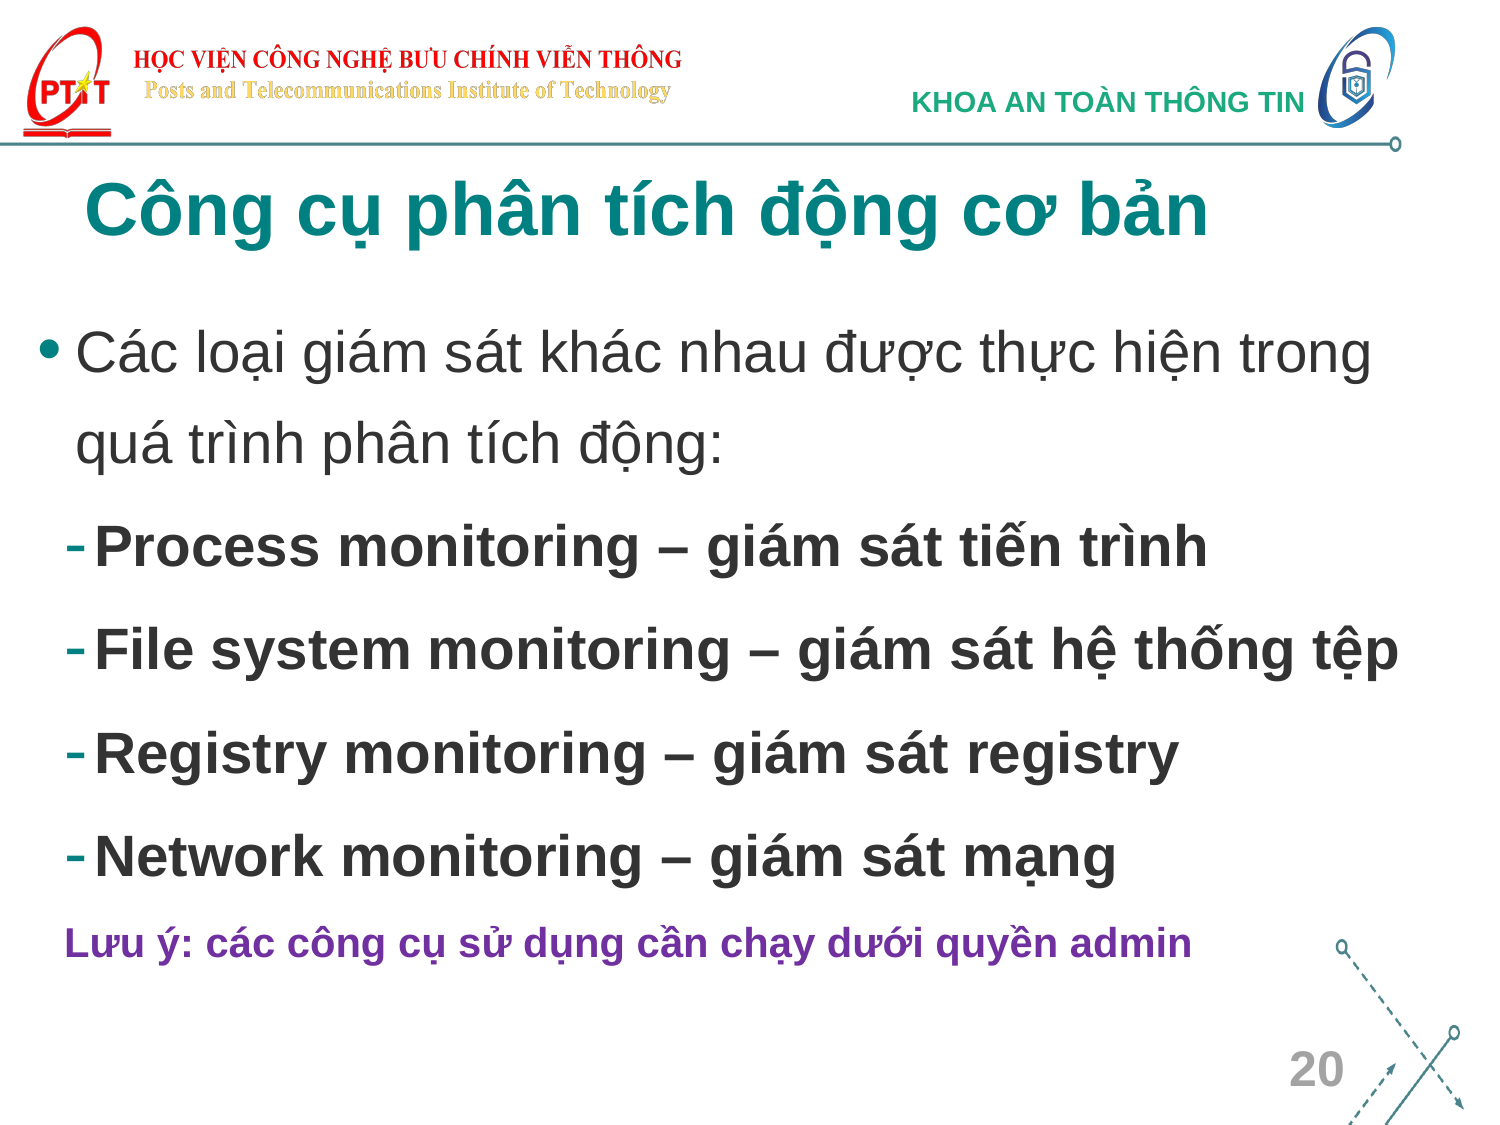

# Công cụ phân tích động cơ bản
Các loại giám sát khác nhau được thực hiện trong quá trình phân tích động:
Process monitoring – giám sát tiến trình
File system monitoring – giám sát hệ thống tệp
Registry monitoring – giám sát registry
Network monitoring – giám sát mạng
Lưu ý: các công cụ sử dụng cần chạy dưới quyền admin